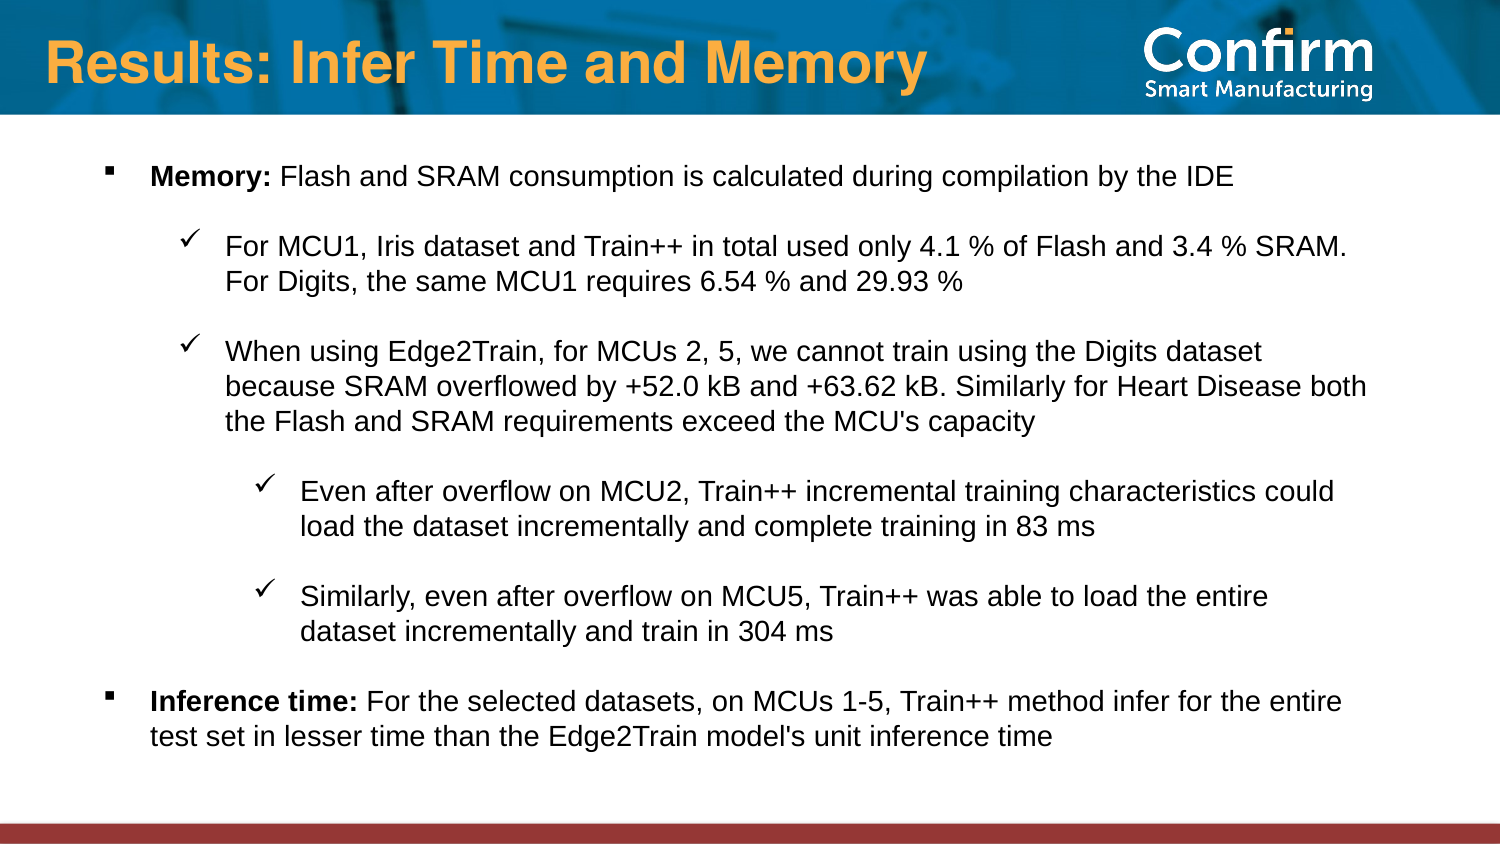

Results: Infer Time and Memory
Memory: Flash and SRAM consumption is calculated during compilation by the IDE

For MCU1, Iris dataset and Train++ in total used only 4.1 % of Flash and 3.4 % SRAM. For Digits, the same MCU1 requires 6.54 % and 29.93 %

When using Edge2Train, for MCUs 2, 5, we cannot train using the Digits dataset because SRAM overflowed by +52.0 kB and +63.62 kB. Similarly for Heart Disease both the Flash and SRAM requirements exceed the MCU's capacity

Even after overflow on MCU2, Train++ incremental training characteristics could load the dataset incrementally and complete training in 83 ms

Similarly, even after overflow on MCU5, Train++ was able to load the entire dataset incrementally and train in 304 ms

Inference time: For the selected datasets, on MCUs 1-5, Train++ method infer for the entire test set in lesser time than the Edge2Train model's unit inference time